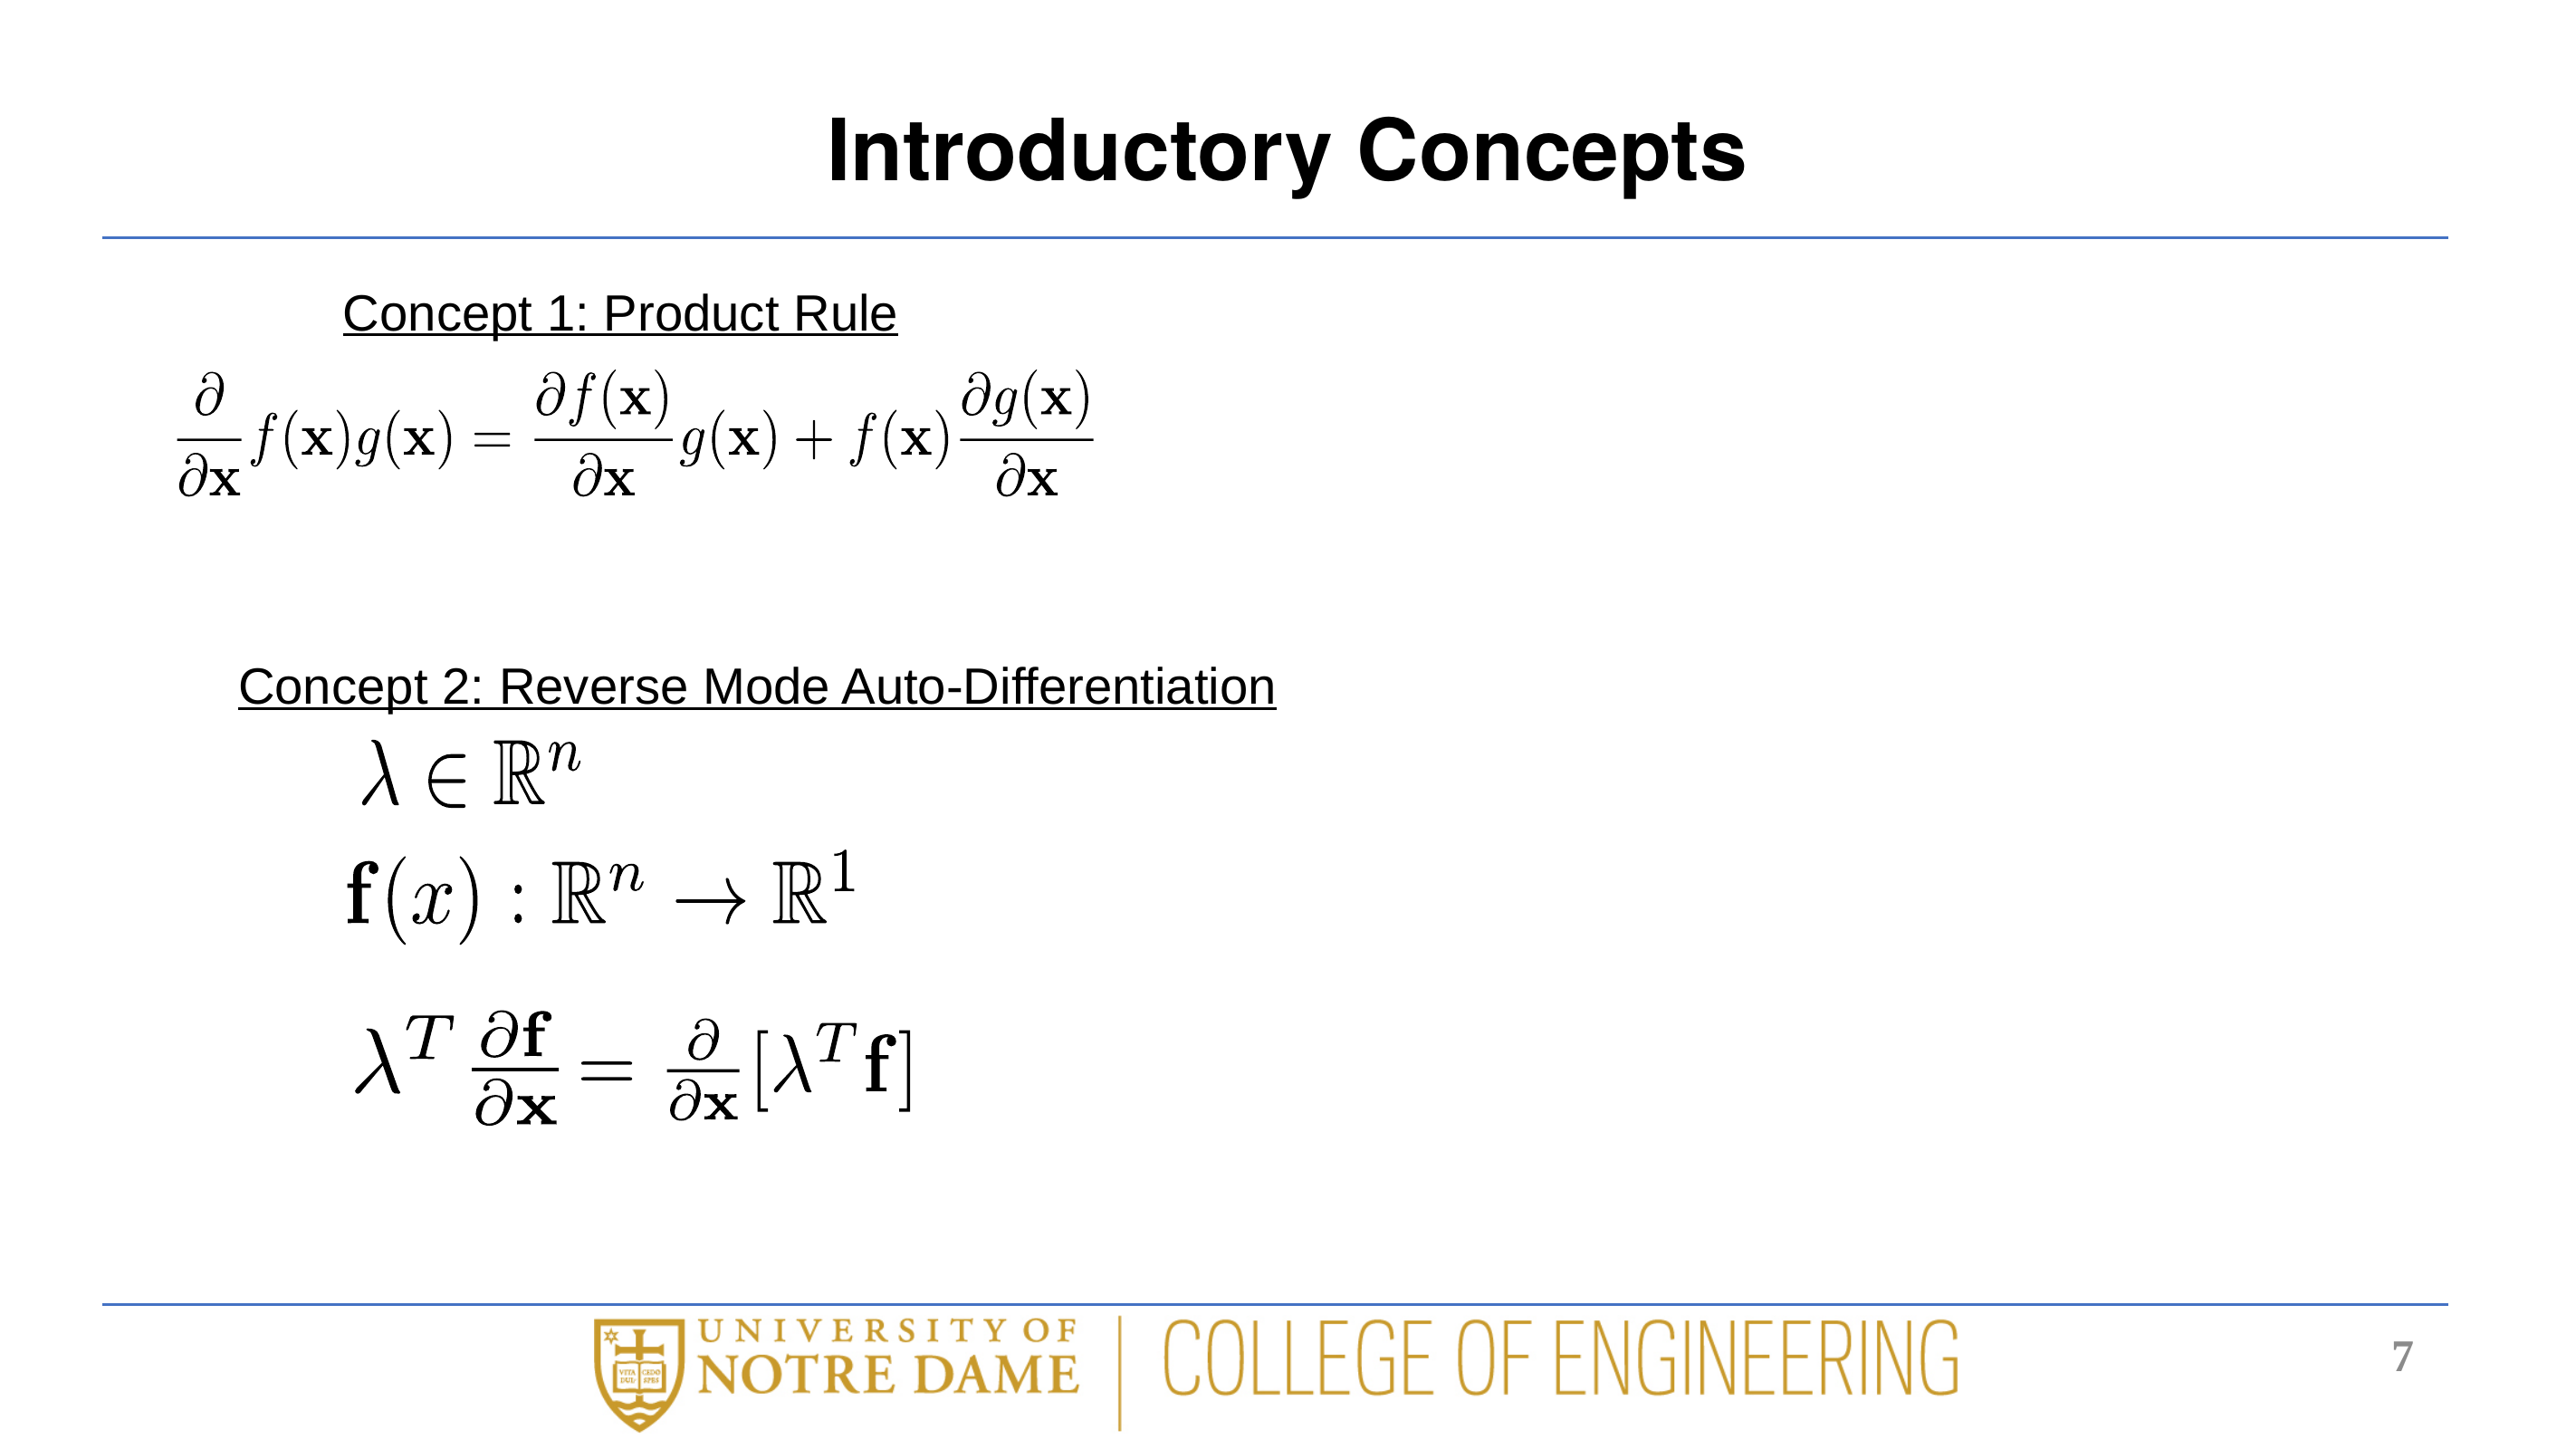

# Introductory Concepts
Concept 1: Product Rule

Concept 2: Reverse Mode Auto-Differentiation

7